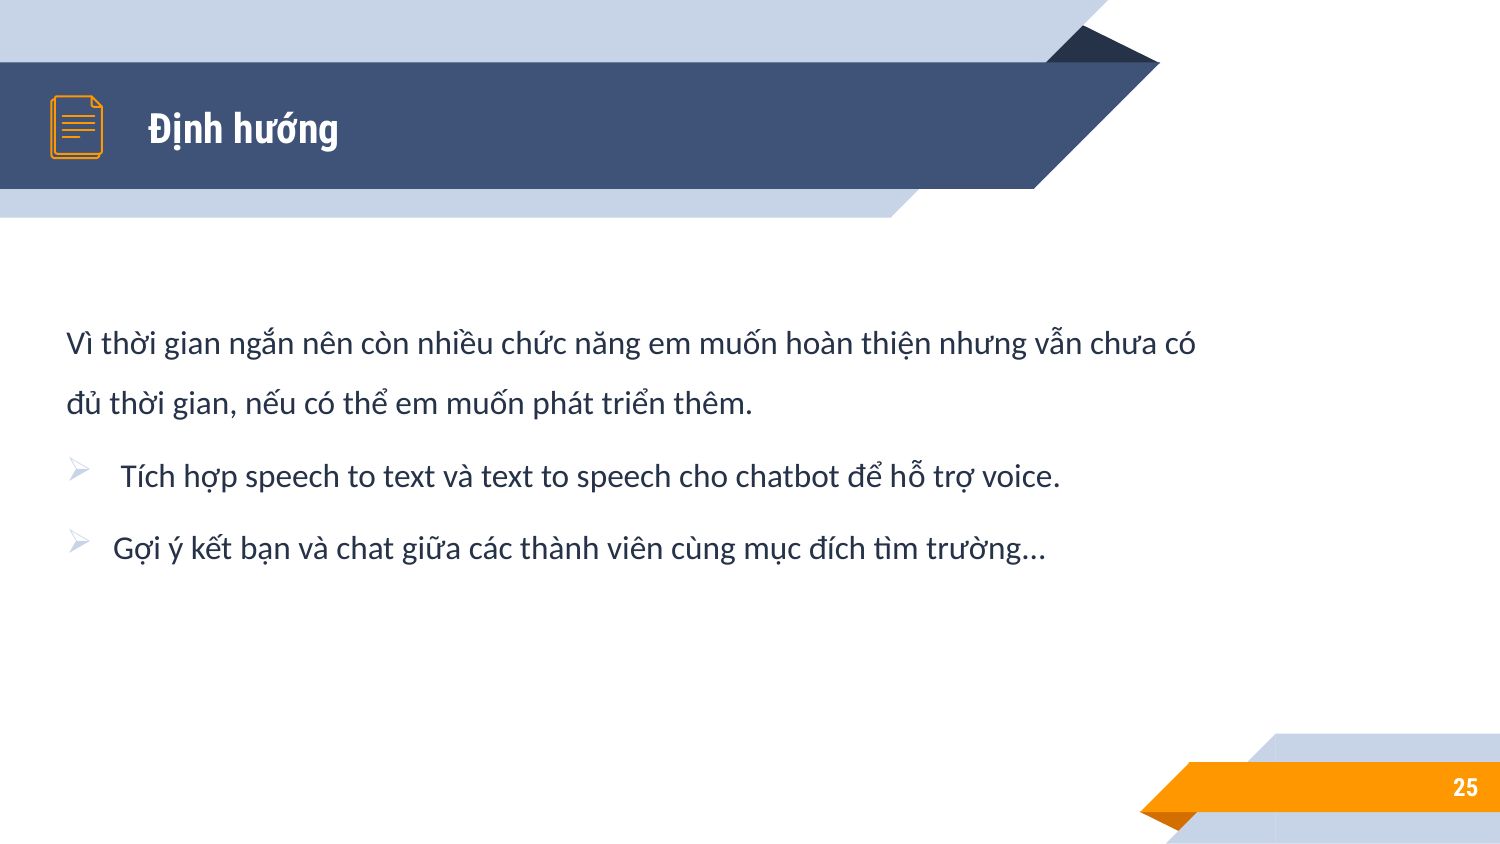

# Định hướng

Vì thời gian ngắn nên còn nhiều chức năng em muốn hoàn thiện nhưng vẫn chưa có đủ thời gian, nếu có thể em muốn phát triển thêm.
 Tích hợp speech to text và text to speech cho chatbot để hỗ trợ voice.
Gợi ý kết bạn và chat giữa các thành viên cùng mục đích tìm trường...
25